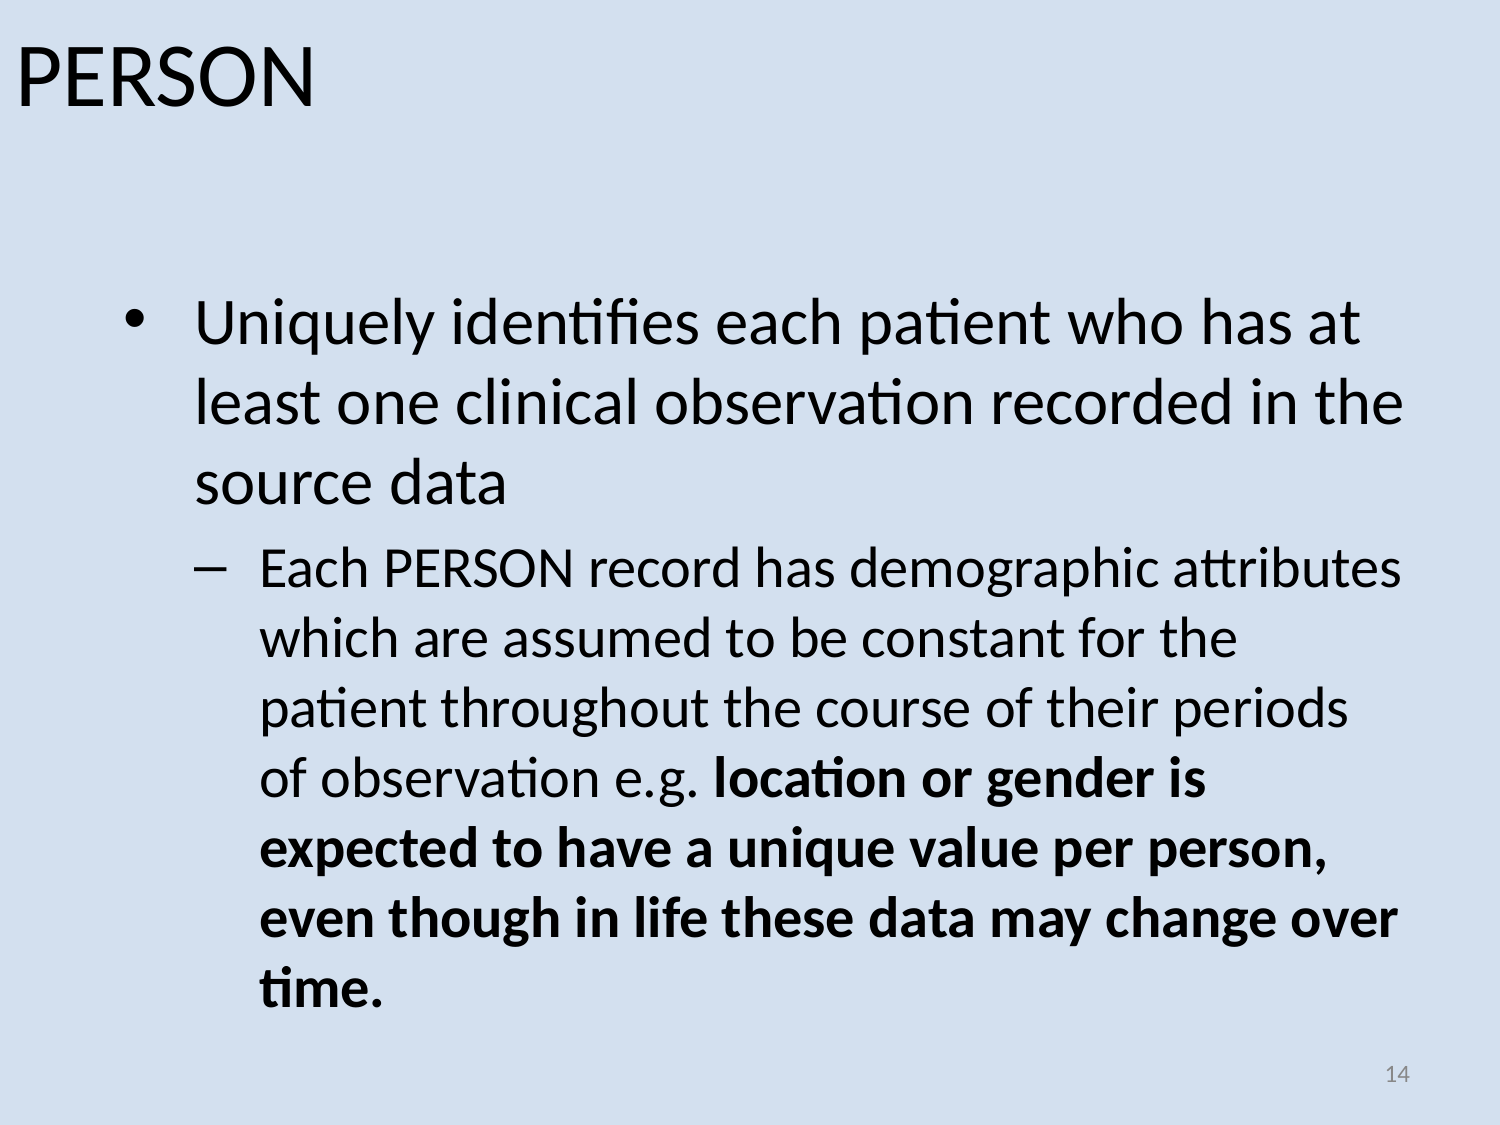

# PERSON
Uniquely identifies each patient who has at least one clinical observation recorded in the source data
Each PERSON record has demographic attributes which are assumed to be constant for the patient throughout the course of their periods of observation e.g. location or gender is expected to have a unique value per person, even though in life these data may change over time.

14